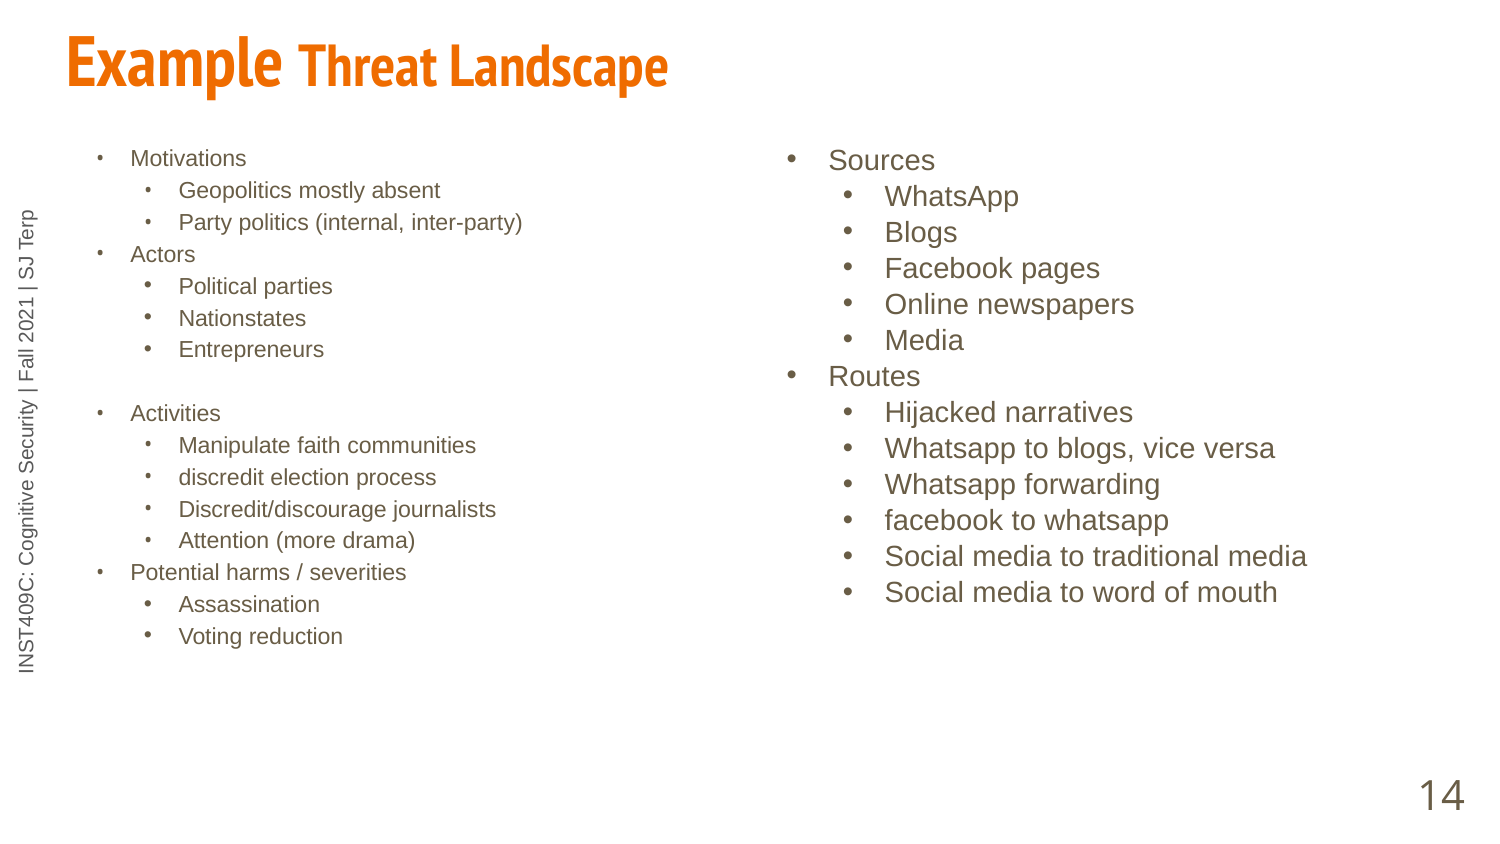

# Example Threat Landscape
Motivations
Geopolitics mostly absent
Party politics (internal, inter-party)
Actors
Political parties
Nationstates
Entrepreneurs

Activities
Manipulate faith communities
discredit election process
Discredit/discourage journalists
Attention (more drama)
Potential harms / severities
Assassination
Voting reduction
Sources
WhatsApp
Blogs
Facebook pages
Online newspapers
Media
Routes
Hijacked narratives
Whatsapp to blogs, vice versa
Whatsapp forwarding
facebook to whatsapp
Social media to traditional media
Social media to word of mouth
14